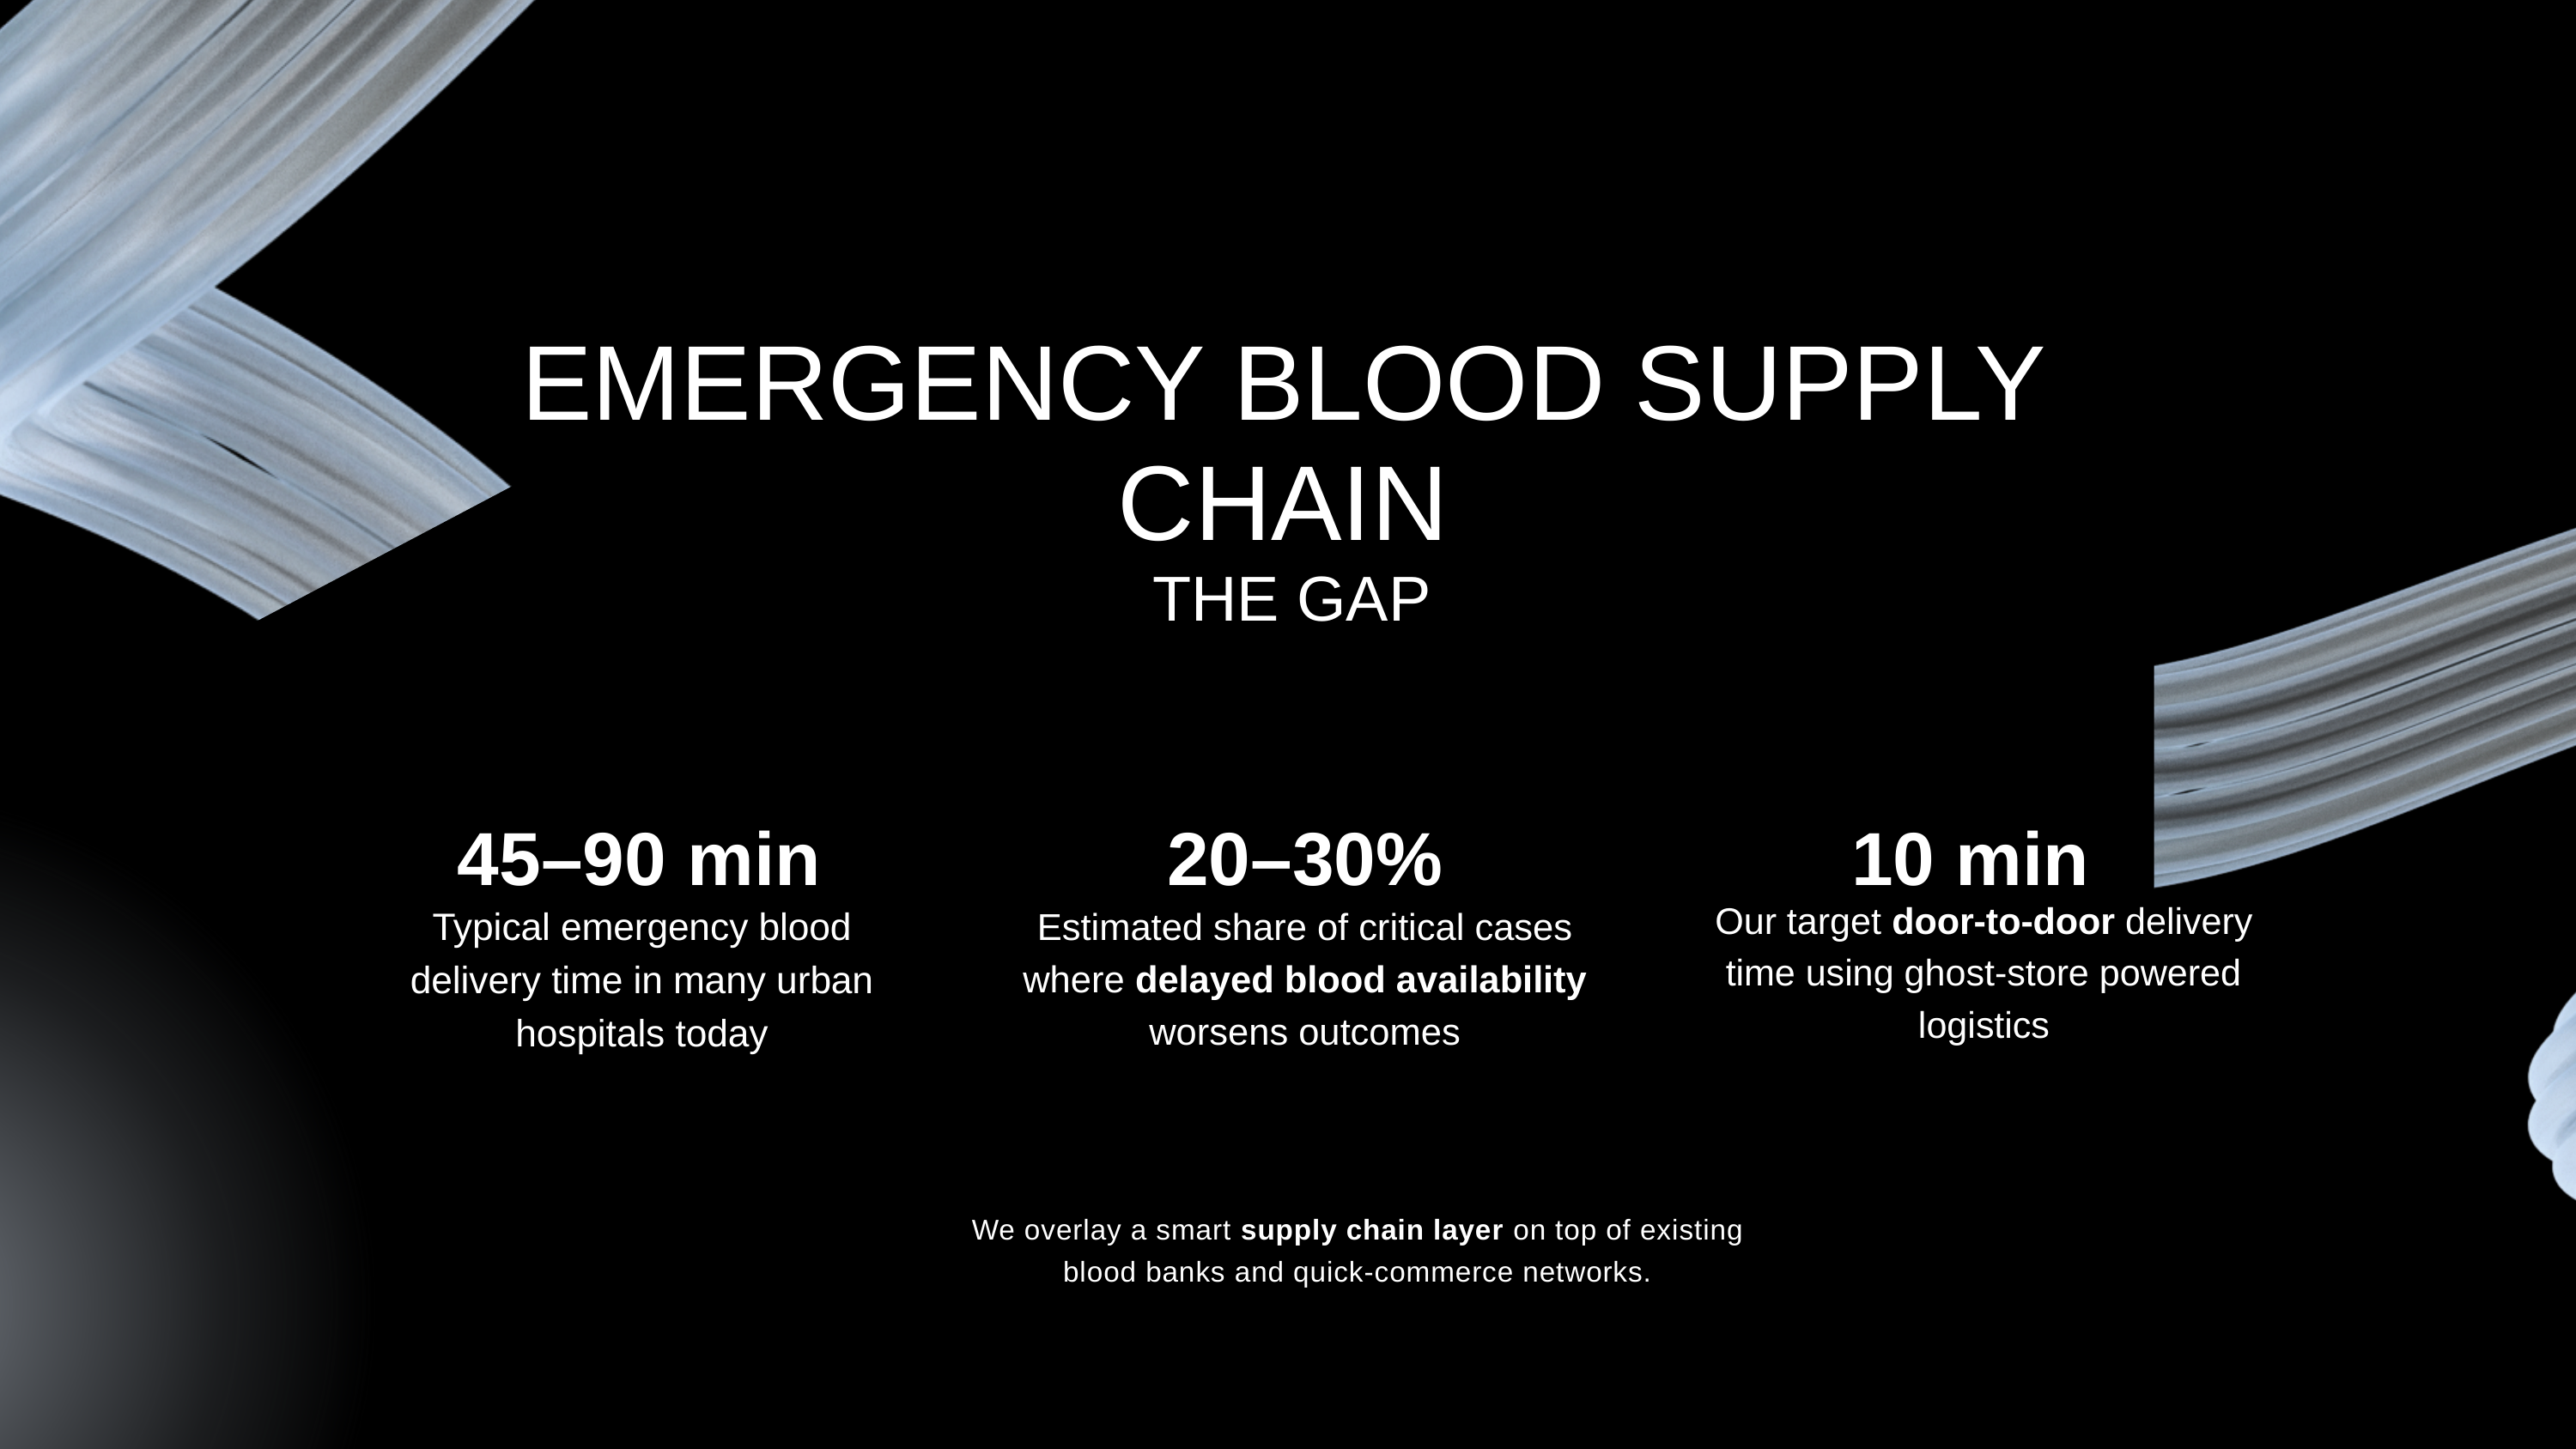

EMERGENCY BLOOD SUPPLY CHAIN
 THE GAP

45–90 min
20–30%
10 min
Our target door‑to‑door delivery time using ghost‑store powered logistics
Typical emergency blood delivery time in many urban hospitals today
Estimated share of critical cases where delayed blood availability worsens outcomes
We overlay a smart supply chain layer on top of existing blood banks and quick‑commerce networks.